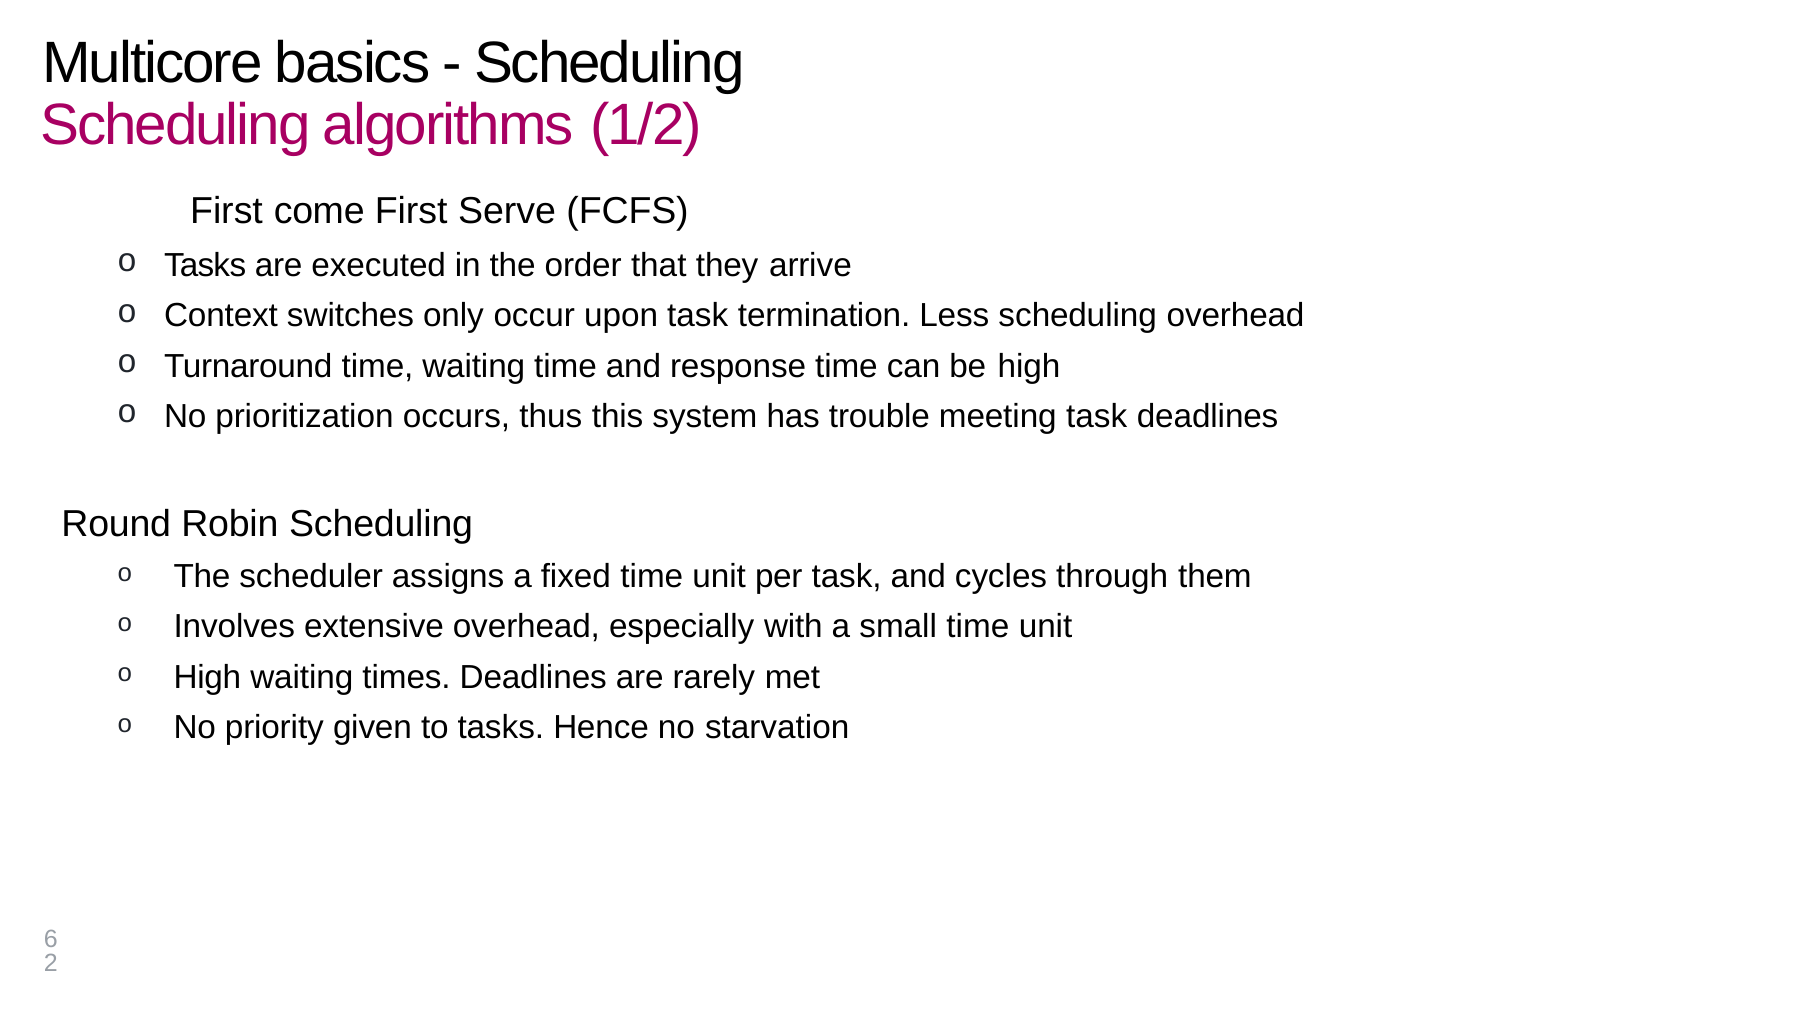

# Multicore basics - Scheduling  Scheduling algorithms (1/2)
	First come First Serve (FCFS)
Tasks are executed in the order that they arrive
Context switches only occur upon task termination. Less scheduling overhead
Turnaround time, waiting time and response time can be high
No prioritization occurs, thus this system has trouble meeting task deadlines

 Round Robin Scheduling
The scheduler assigns a fixed time unit per task, and cycles through them
Involves extensive overhead, especially with a small time unit
High waiting times. Deadlines are rarely met
No priority given to tasks. Hence no starvation
62